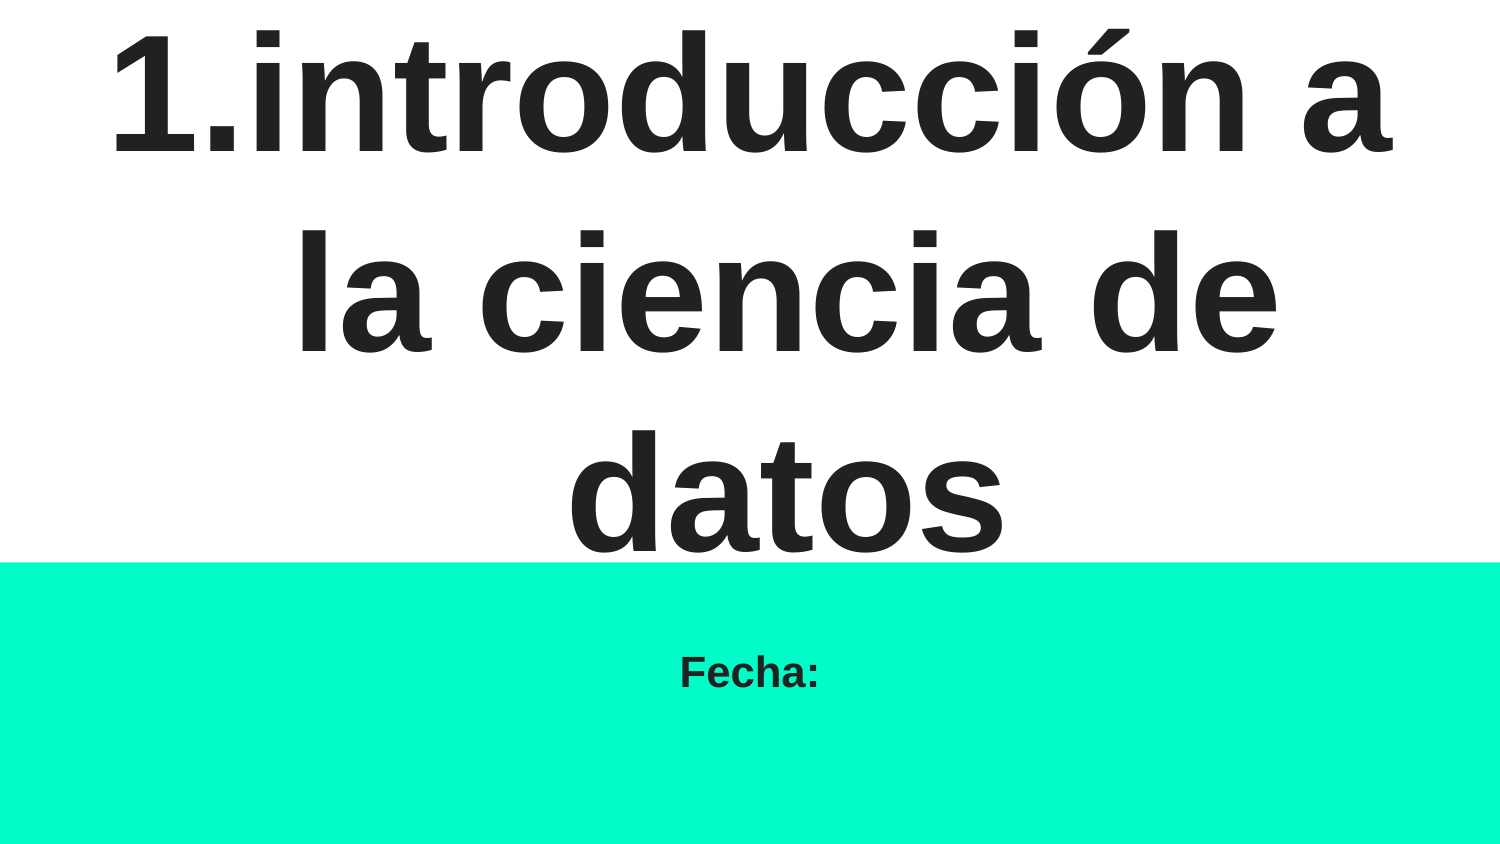

# introducción a la ciencia de datos
Fecha: